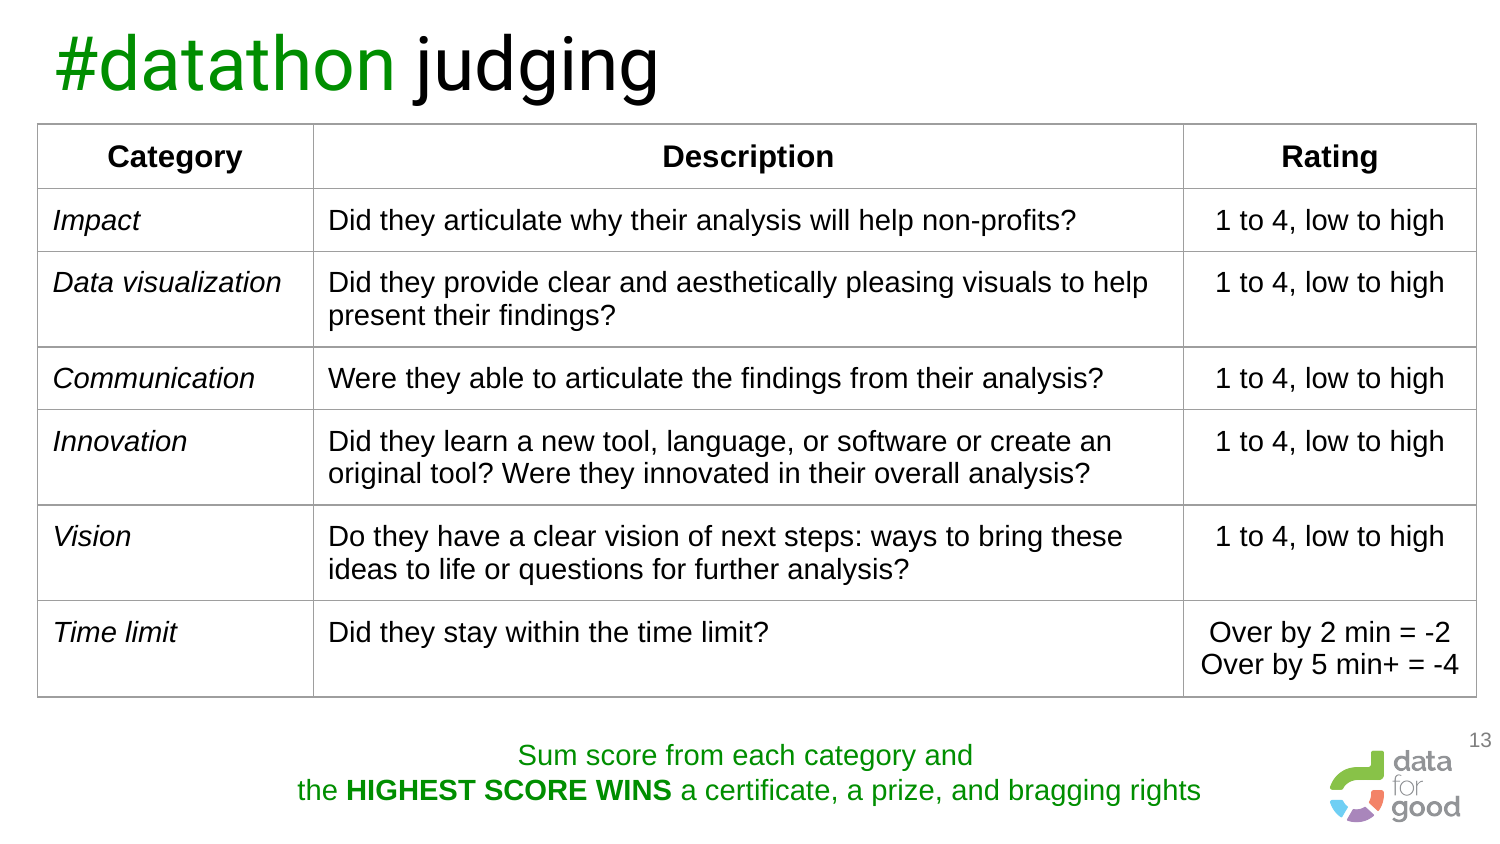

# #datathon judging
| Category | Description | Rating |
| --- | --- | --- |
| Impact | Did they articulate why their analysis will help non-profits? | 1 to 4, low to high |
| Data visualization | Did they provide clear and aesthetically pleasing visuals to help present their findings? | 1 to 4, low to high |
| Communication | Were they able to articulate the findings from their analysis? | 1 to 4, low to high |
| Innovation | Did they learn a new tool, language, or software or create an original tool? Were they innovated in their overall analysis? | 1 to 4, low to high |
| Vision | Do they have a clear vision of next steps: ways to bring these ideas to life or questions for further analysis? | 1 to 4, low to high |
| Time limit | Did they stay within the time limit? | Over by 2 min = -2 Over by 5 min+ = -4 |
13
Sum score from each category and
the HIGHEST SCORE WINS a certificate, a prize, and bragging rights